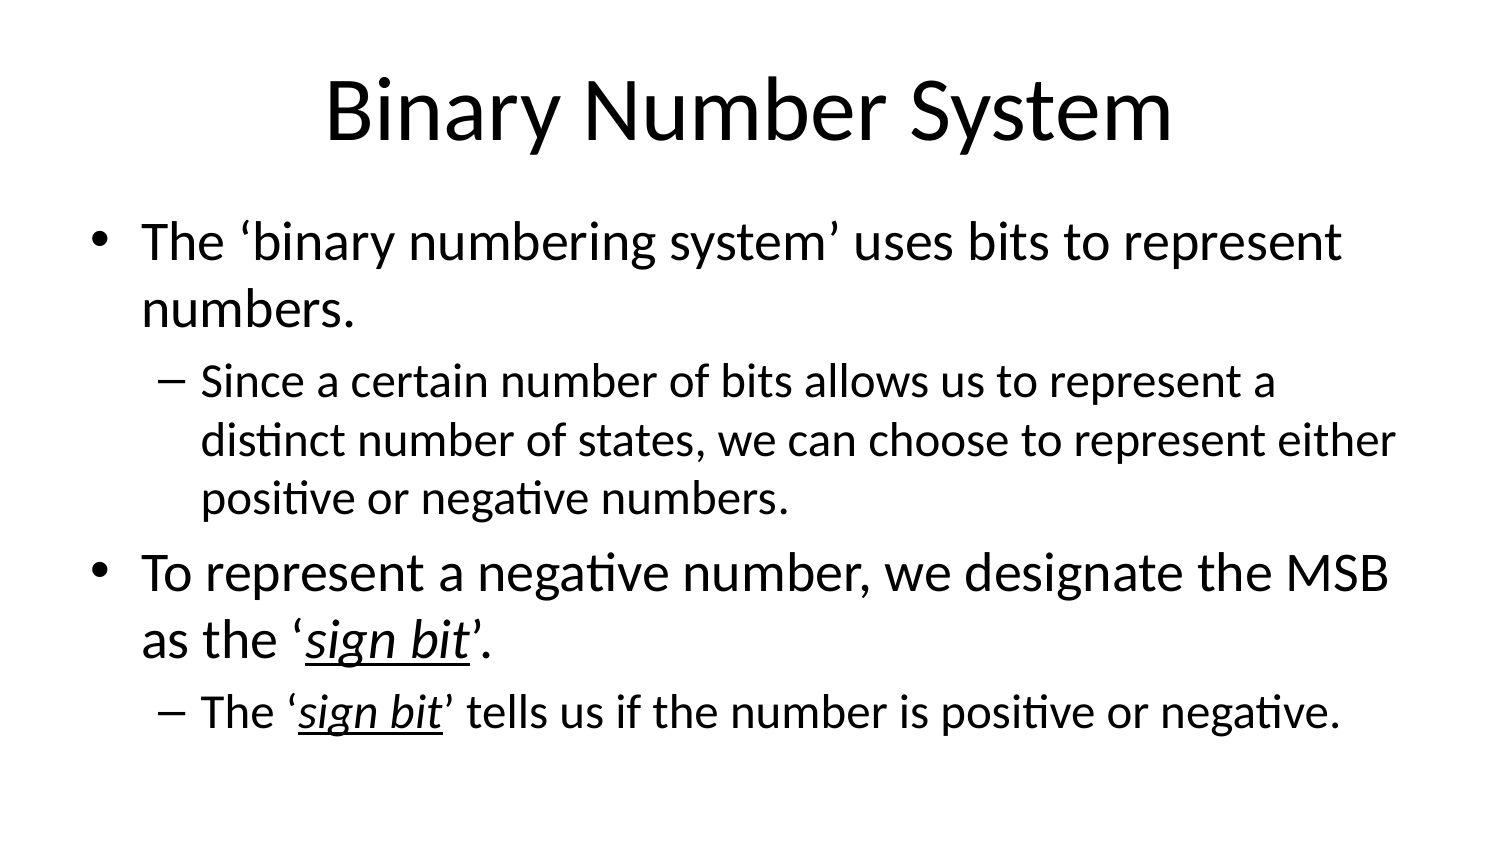

# Binary Number System
The ‘binary numbering system’ uses bits to represent numbers.
Since a certain number of bits allows us to represent a distinct number of states, we can choose to represent either positive or negative numbers.
To represent a negative number, we designate the MSB as the ‘sign bit’.
The ‘sign bit’ tells us if the number is positive or negative.